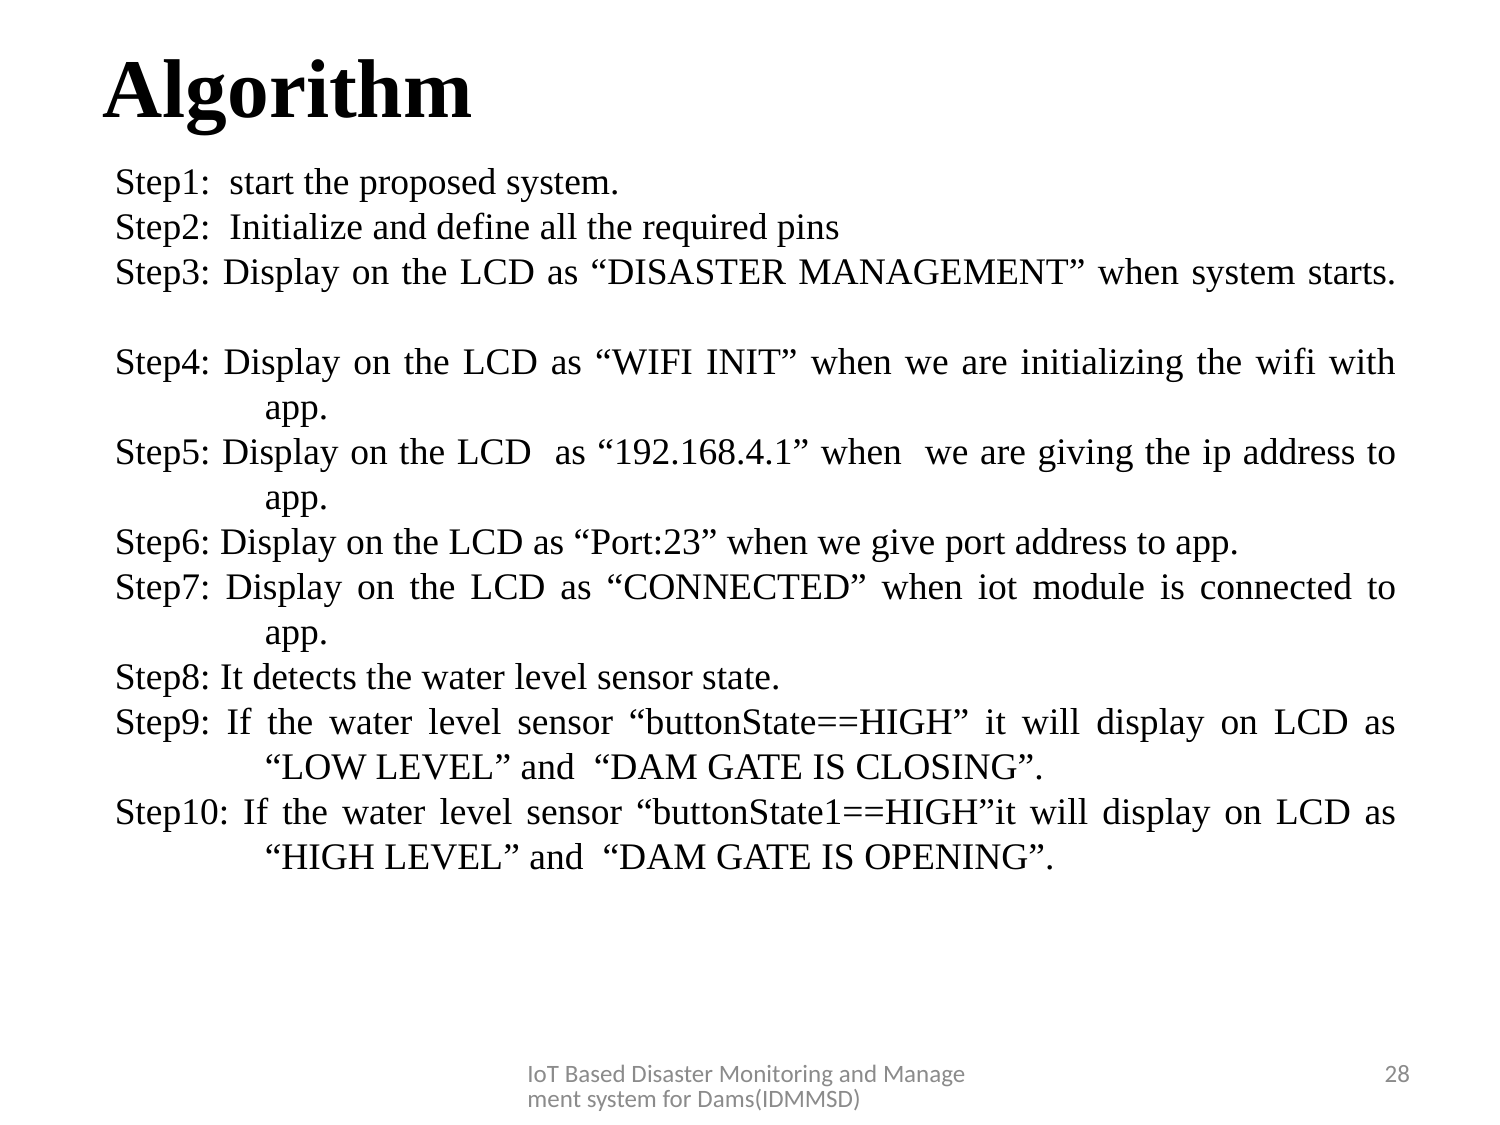

# Algorithm
Step1:  start the proposed system.
Step2:  Initialize and define all the required pins
Step3: Display on the LCD as “DISASTER MANAGEMENT” when system starts.
Step4: Display on the LCD as “WIFI INIT” when we are initializing the wifi with 	app.
Step5: Display on the LCD  as “192.168.4.1” when  we are giving the ip address to 	app.
Step6: Display on the LCD as “Port:23” when we give port address to app.
Step7: Display on the LCD as “CONNECTED” when iot module is connected to 	app.
Step8: It detects the water level sensor state.
Step9: If the water level sensor “buttonState==HIGH” it will display on LCD as 	“LOW LEVEL” and  “DAM GATE IS CLOSING”.
Step10: If the water level sensor “buttonState1==HIGH”it will display on LCD as 	“HIGH LEVEL” and  “DAM GATE IS OPENING”.

IoT Based Disaster Monitoring and Management system for Dams(IDMMSD)
28